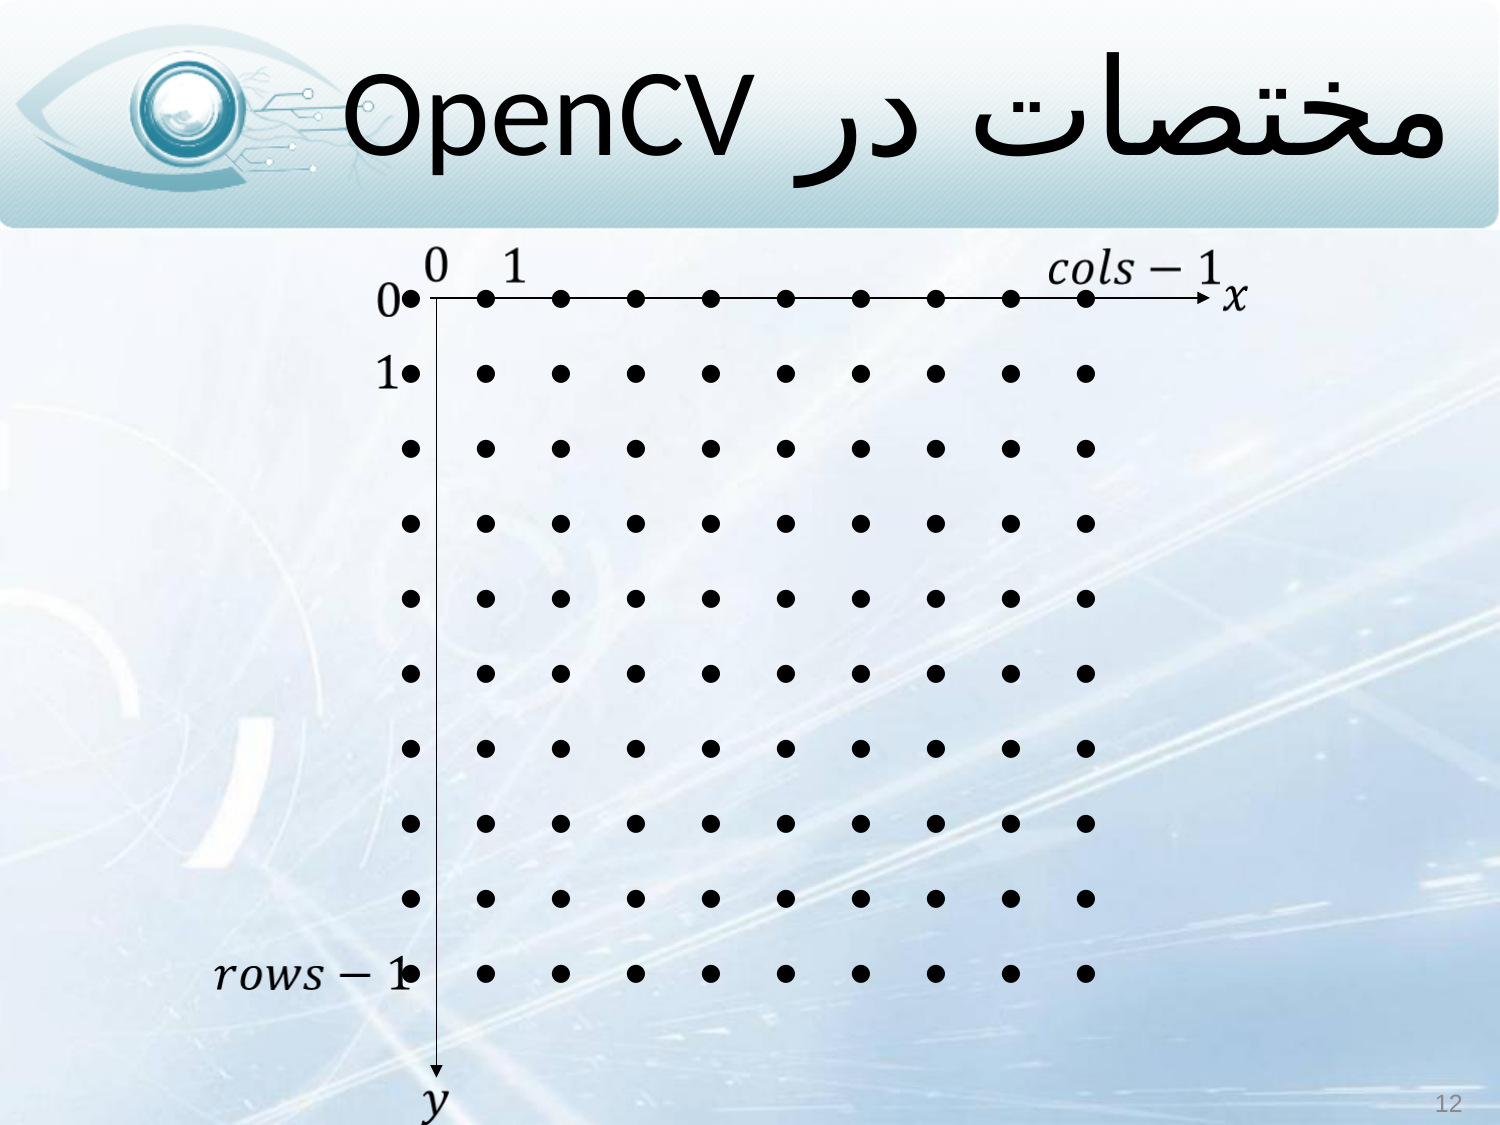

# مختصات در OpenCV

| . | . | . | . | . | . | . | . | . | . |
| --- | --- | --- | --- | --- | --- | --- | --- | --- | --- |
| . | . | . | . | . | . | . | . | . | . |
| . | . | . | . | . | . | . | . | . | . |
| . | . | . | . | . | . | . | . | . | . |
| . | . | . | . | . | . | . | . | . | . |
| . | . | . | . | . | . | . | . | . | . |
| . | . | . | . | . | . | . | . | . | . |
| . | . | . | . | . | . | . | . | . | . |
| . | . | . | . | . | . | . | . | . | . |
| . | . | . | . | . | . | . | . | . | . |

12